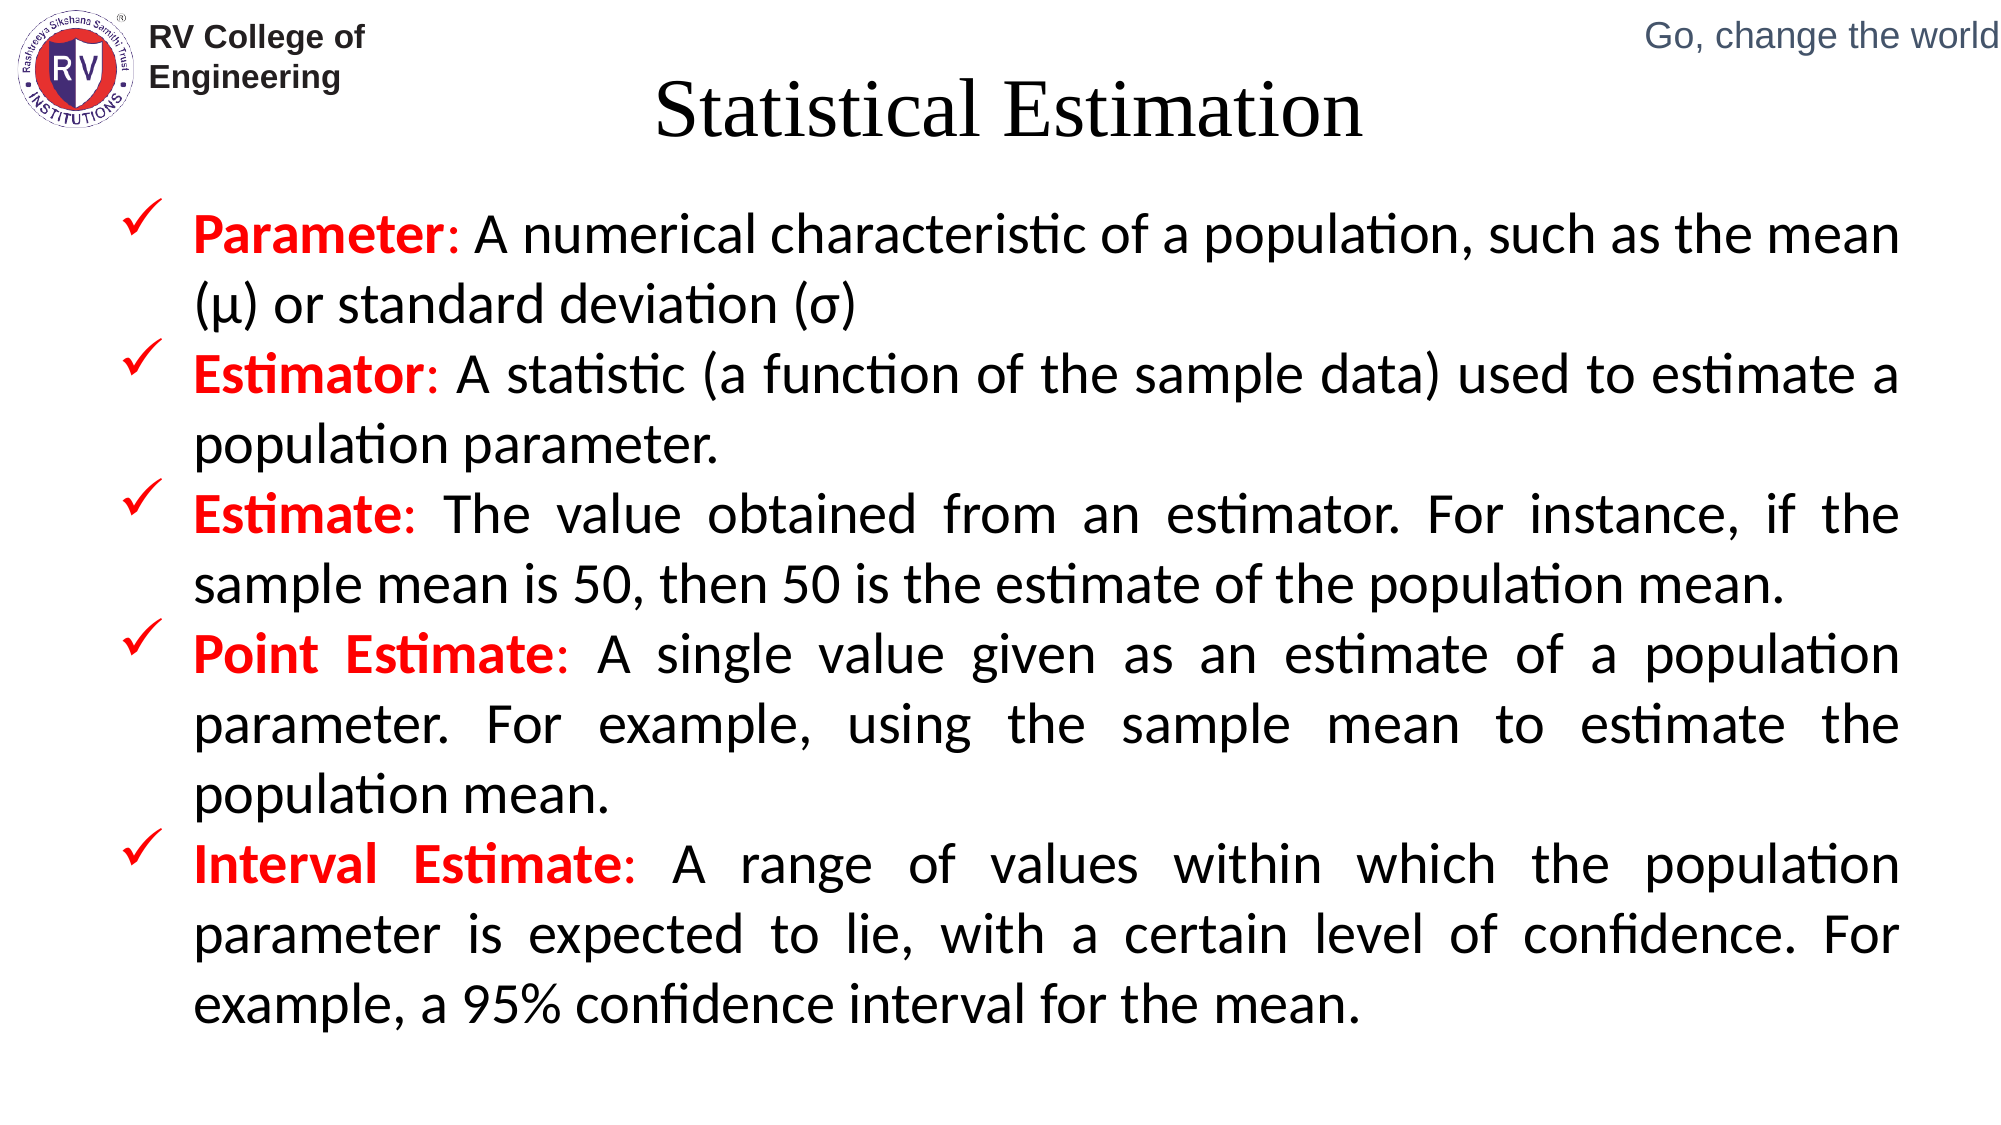

Statistical Estimation
Mechanical  Engineering Department

Parameter: A numerical characteristic of a population, such as the mean (μ) or standard deviation (σ)
Estimator: A statistic (a function of the sample data) used to estimate a population parameter.
Estimate: The value obtained from an estimator. For instance, if the sample mean is 50, then 50 is the estimate of the population mean.
Point Estimate: A single value given as an estimate of a population parameter. For example, using the sample mean to estimate the population mean.
Interval Estimate: A range of values within which the population parameter is expected to lie, with a certain level of confidence. For example, a 95% confidence interval for the mean.